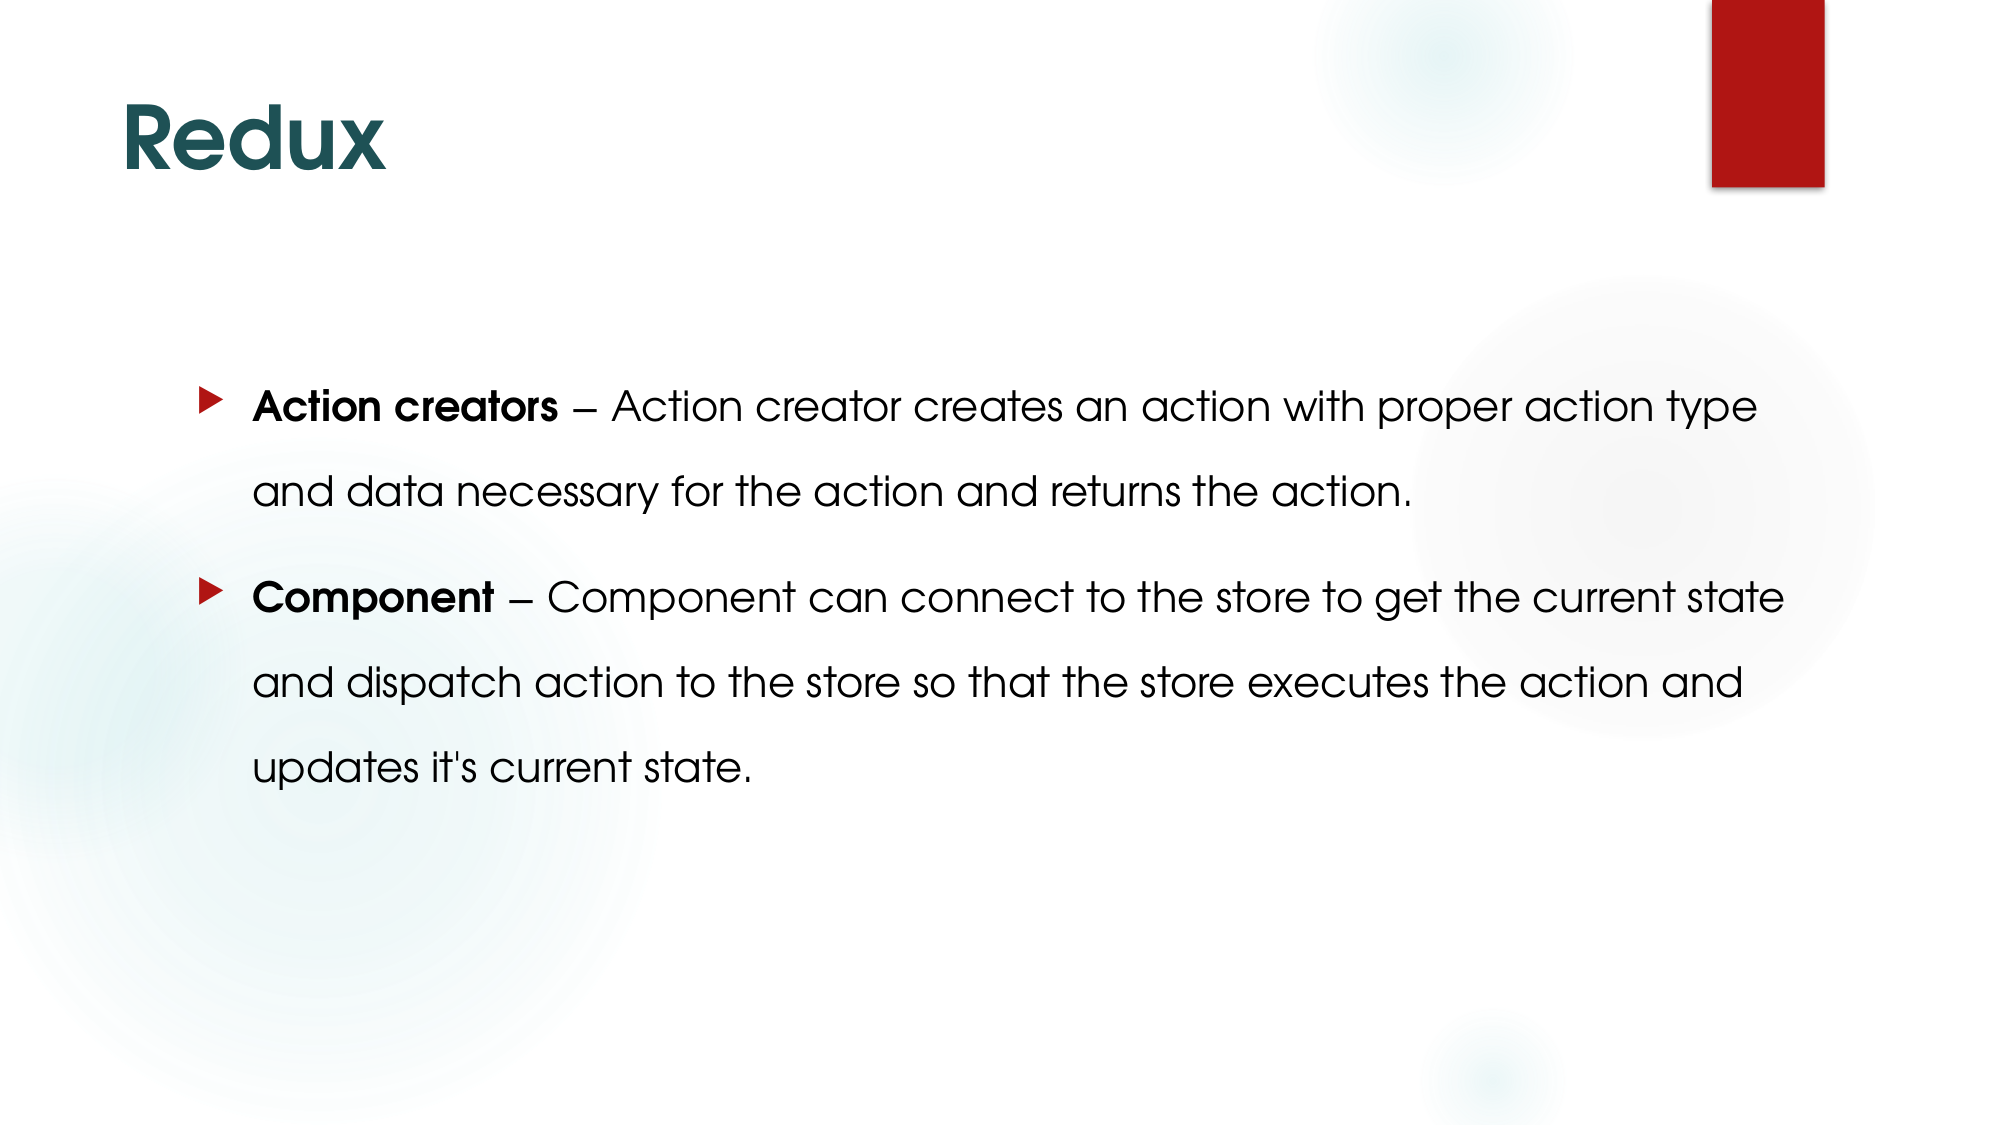

# Redux
Action creators − Action creator creates an action with proper action type and data necessary for the action and returns the action.
Component − Component can connect to the store to get the current state and dispatch action to the store so that the store executes the action and updates it's current state.